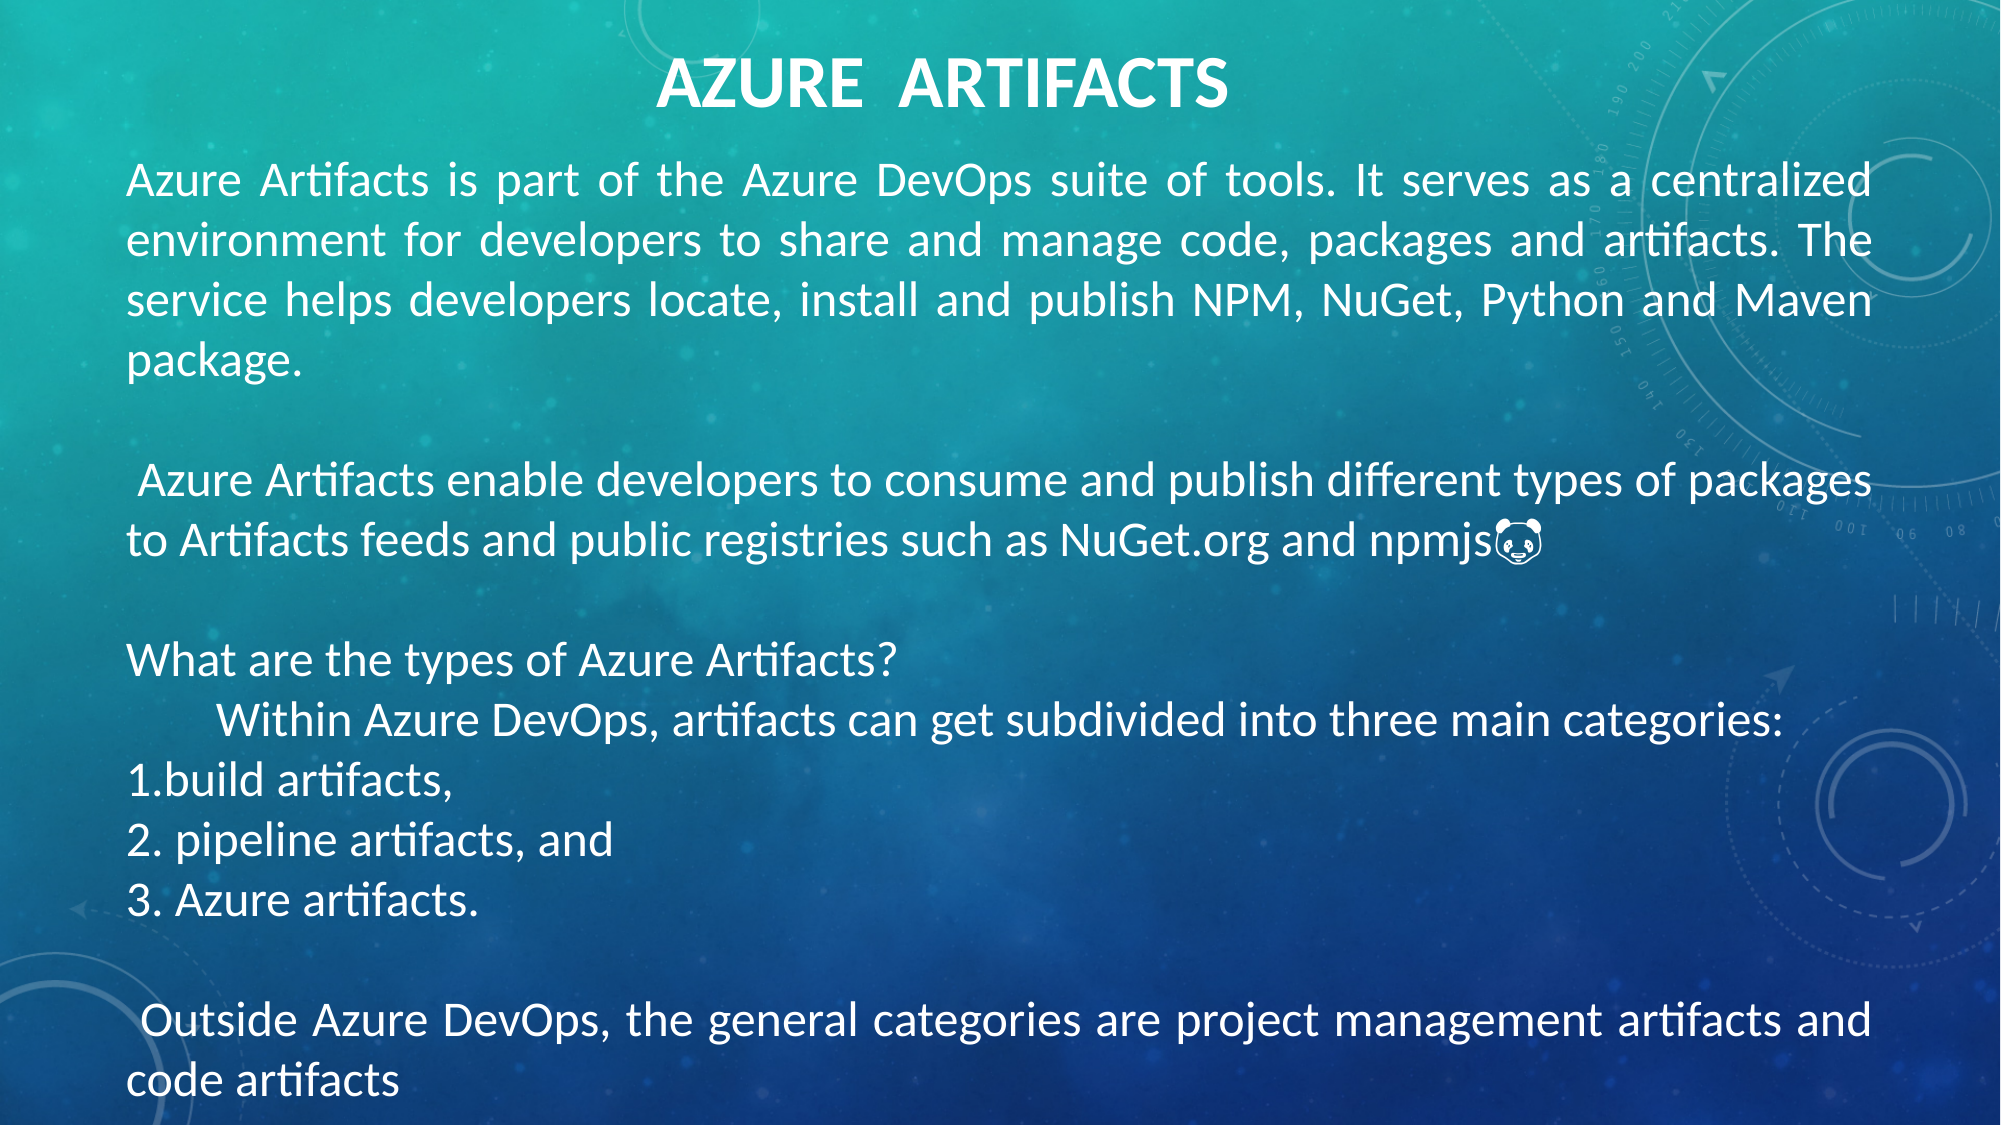

# Azure  artifacts
Azure Artifacts is part of the Azure DevOps suite of tools. It serves as a centralized environment for developers to share and manage code, packages and artifacts. The service helps developers locate, install and publish NPM, NuGet, Python and Maven package.

 Azure Artifacts enable developers to consume and publish different types of packages to Artifacts feeds and public registries such as NuGet.org and npmjs🐼

What are the types of Azure Artifacts?
        Within Azure DevOps, artifacts can get subdivided into three main categories:
1.build artifacts,
2. pipeline artifacts, and
3. Azure artifacts.

 Outside Azure DevOps, the general categories are project management artifacts and code artifacts